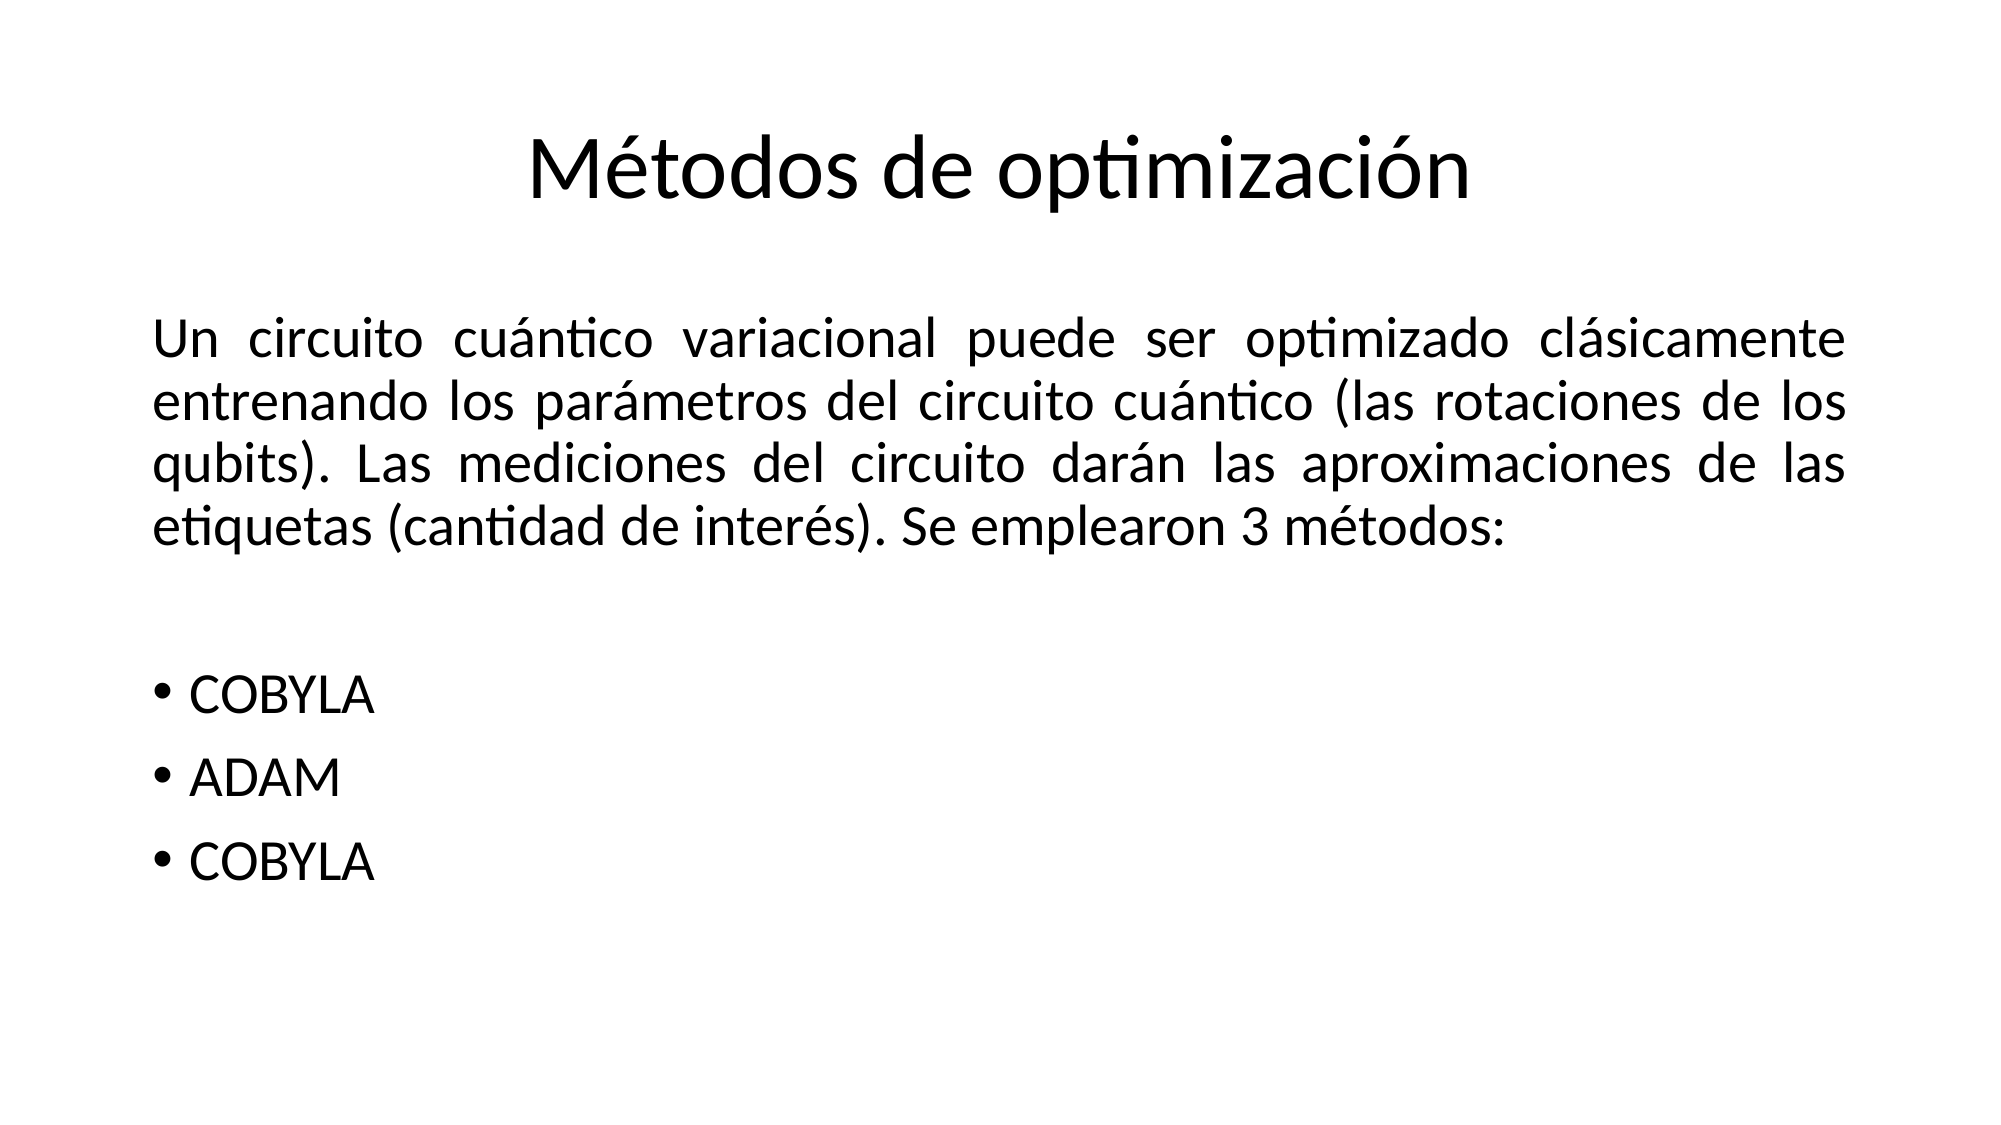

# Métodos de optimización
Un circuito cuántico variacional puede ser optimizado clásicamente entrenando los parámetros del circuito cuántico (las rotaciones de los qubits). Las mediciones del circuito darán las aproximaciones de las etiquetas (cantidad de interés). Se emplearon 3 métodos:

COBYLA
ADAM
COBYLA